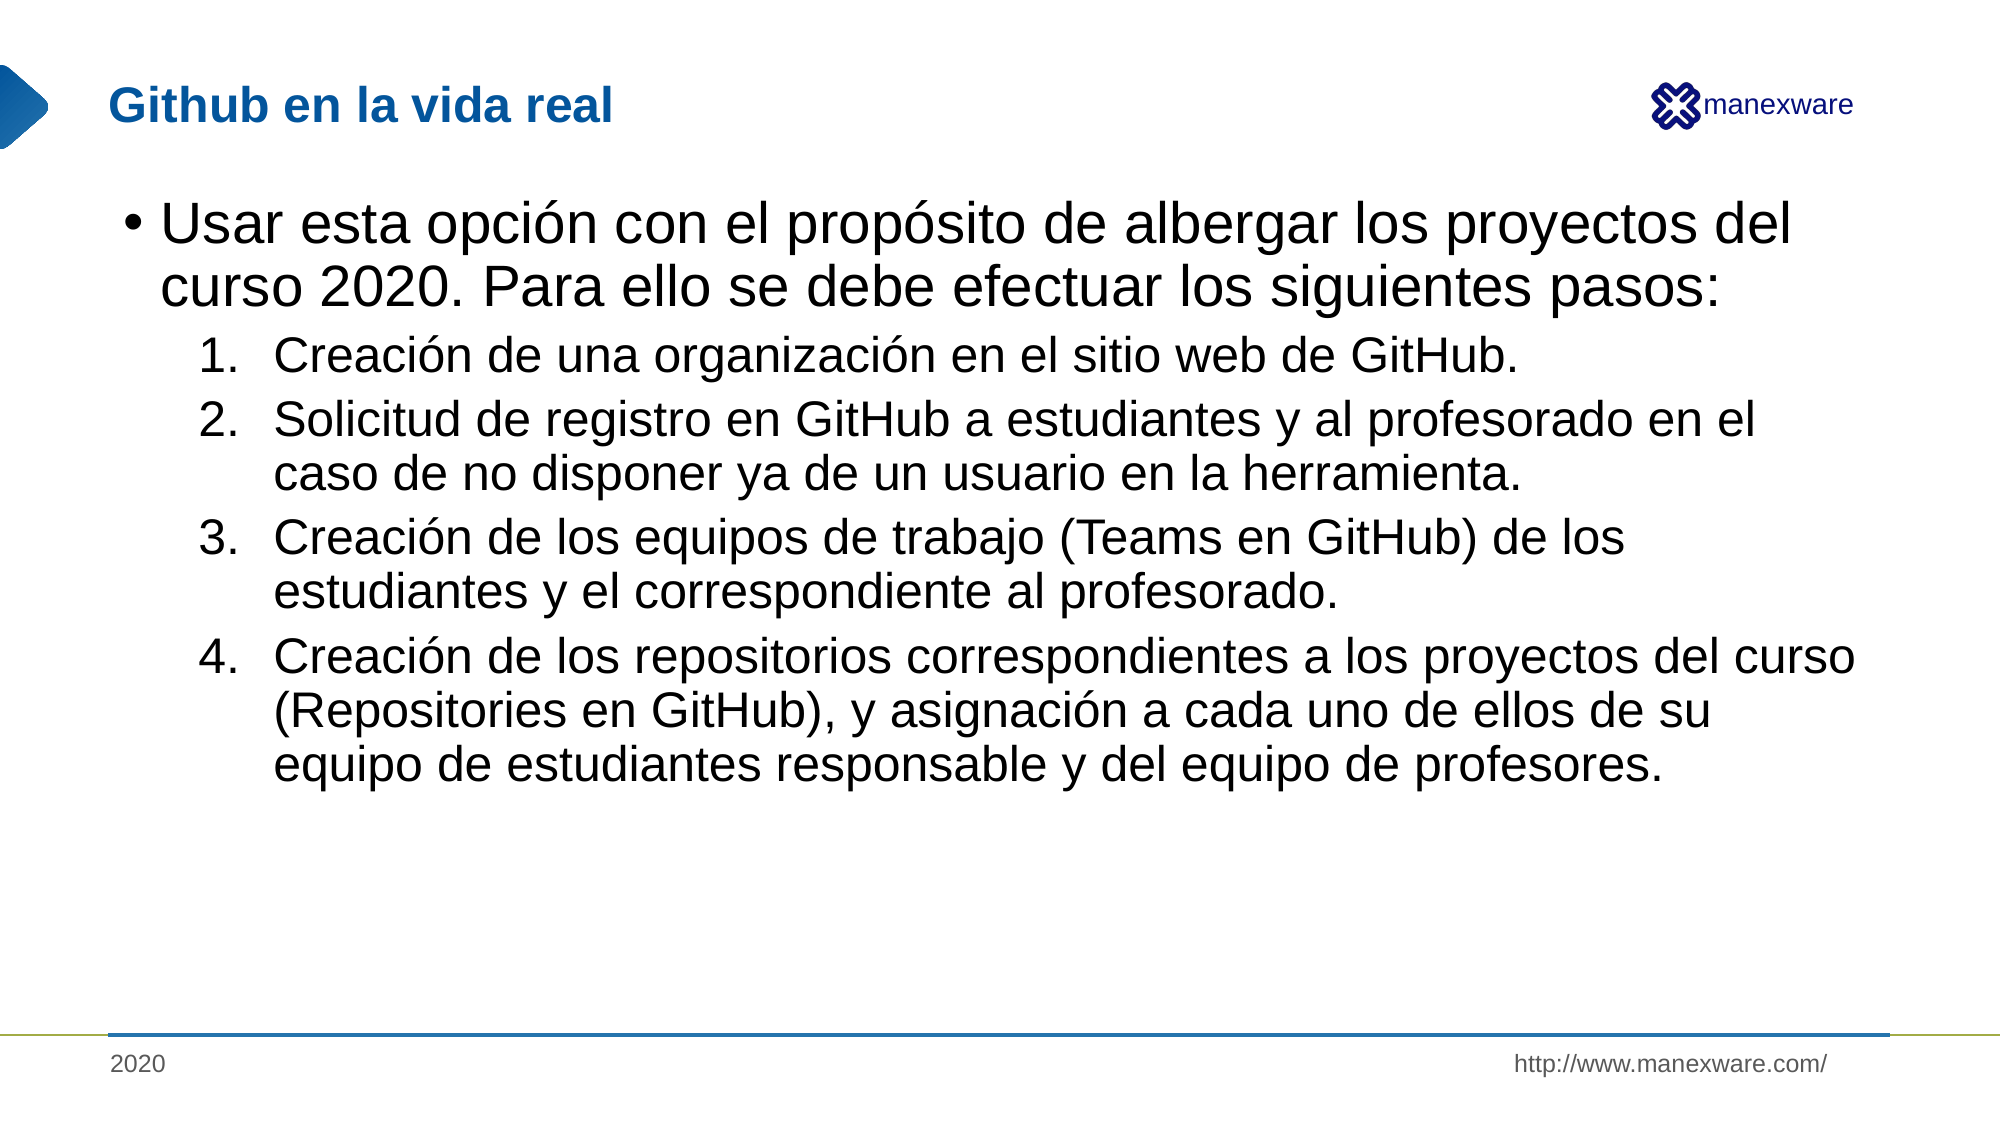

# Github en la vida real
Usar esta opción con el propósito de albergar los proyectos del curso 2020. Para ello se debe efectuar los siguientes pasos:
Creación de una organización en el sitio web de GitHub.
Solicitud de registro en GitHub a estudiantes y al profesorado en el caso de no disponer ya de un usuario en la herramienta.
Creación de los equipos de trabajo (Teams en GitHub) de los estudiantes y el correspondiente al profesorado.
Creación de los repositorios correspondientes a los proyectos del curso (Repositories en GitHub), y asignación a cada uno de ellos de su equipo de estudiantes responsable y del equipo de profesores.